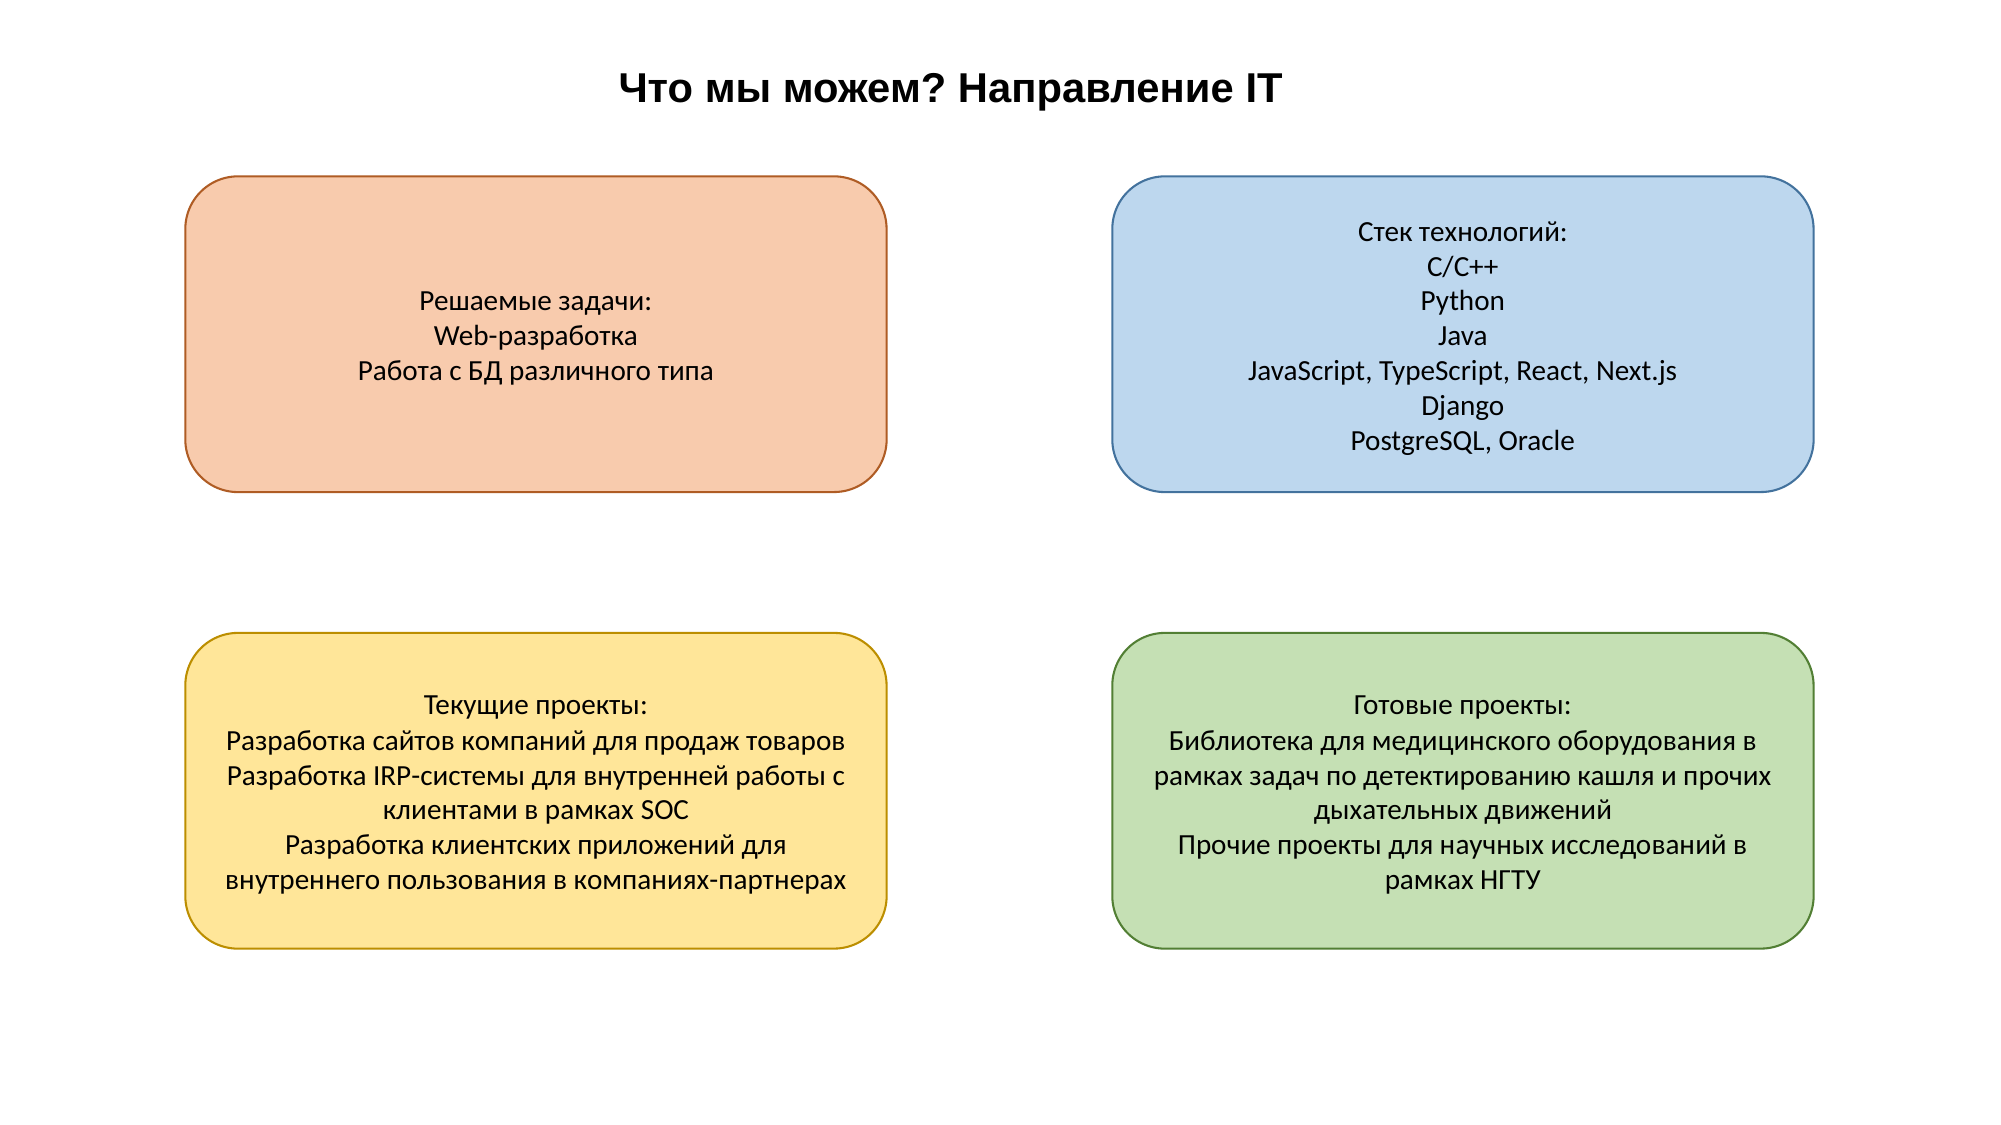

Что мы можем? Направление IT
Решаемые задачи:
Web-разработка
Работа с БД различного типа
Стек технологий:
C/C++
Python
Java
JavaScript, TypeScript, React, Next.js
Django
PostgreSQL, Oracle
Текущие проекты:
Разработка сайтов компаний для продаж товаров
Разработка IRP-системы для внутренней работы с клиентами в рамках SOC
Разработка клиентских приложений для внутреннего пользования в компаниях-партнерах
Готовые проекты:
Библиотека для медицинского оборудования в рамках задач по детектированию кашля и прочих дыхательных движений
Прочие проекты для научных исследований в рамках НГТУ